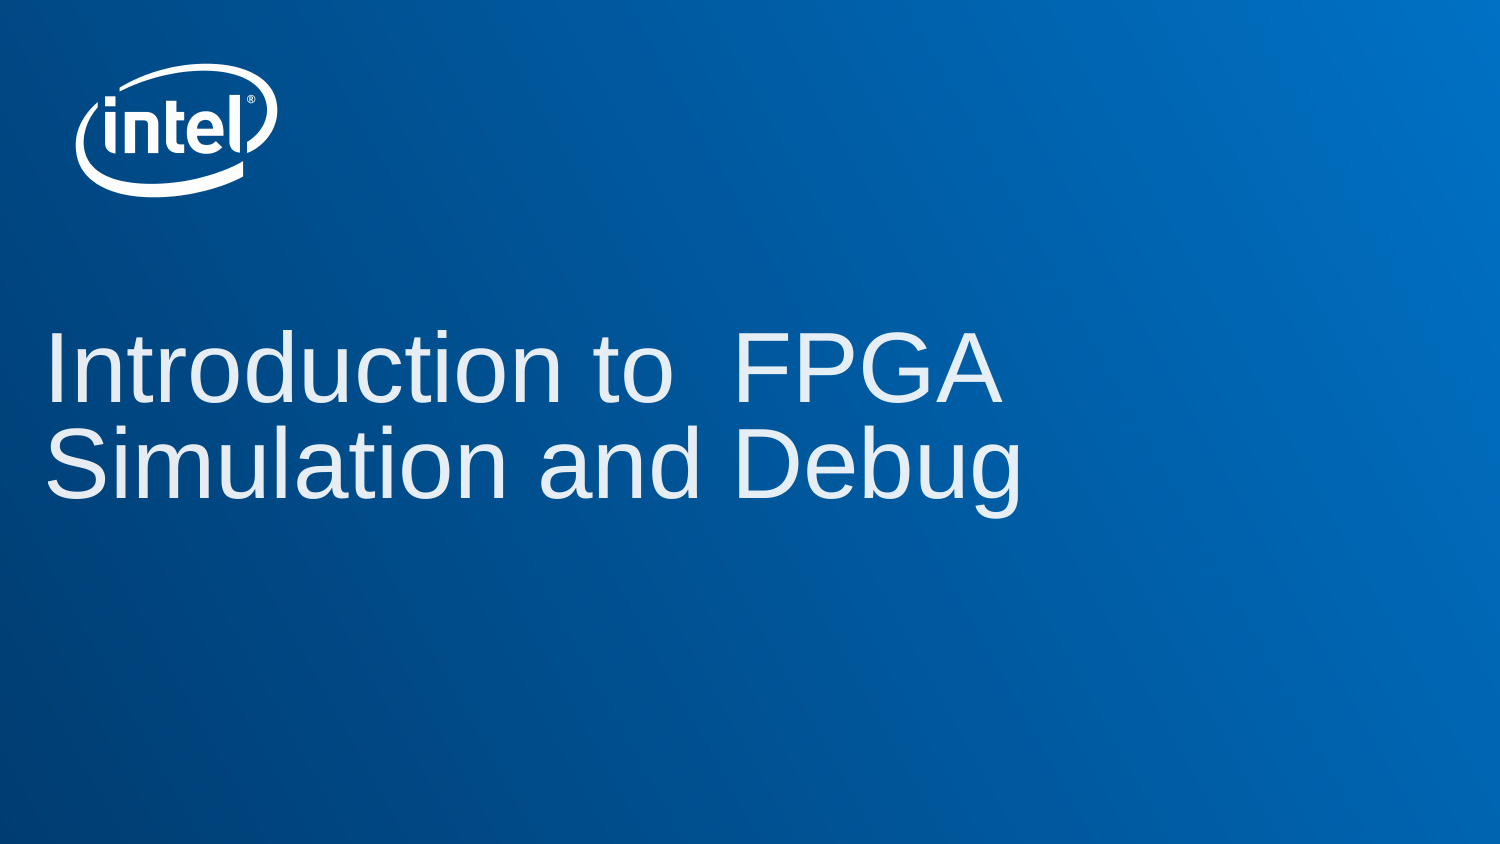

# Introduction to  FPGA Simulation and Debug